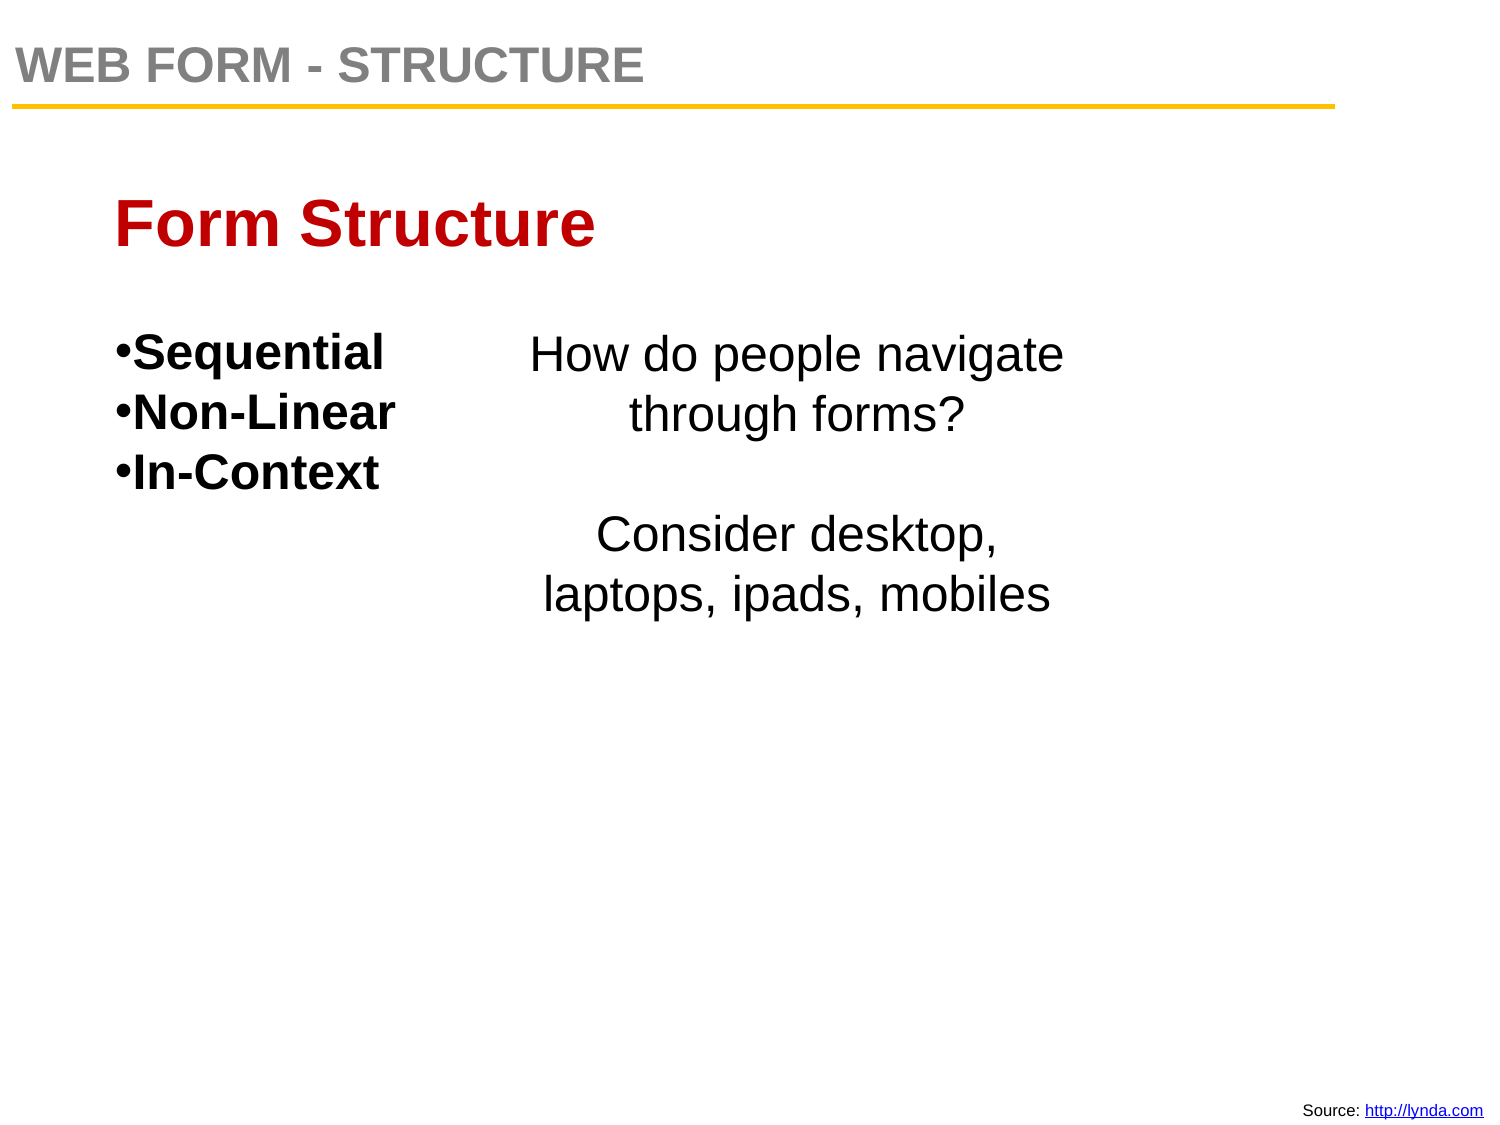

WEB FORM - STRUCTURE

Form Structure
Sequential
Non-Linear
In-Context

How do people navigate through forms?

Consider desktop, laptops, ipads, mobiles

Source: http://lynda.com